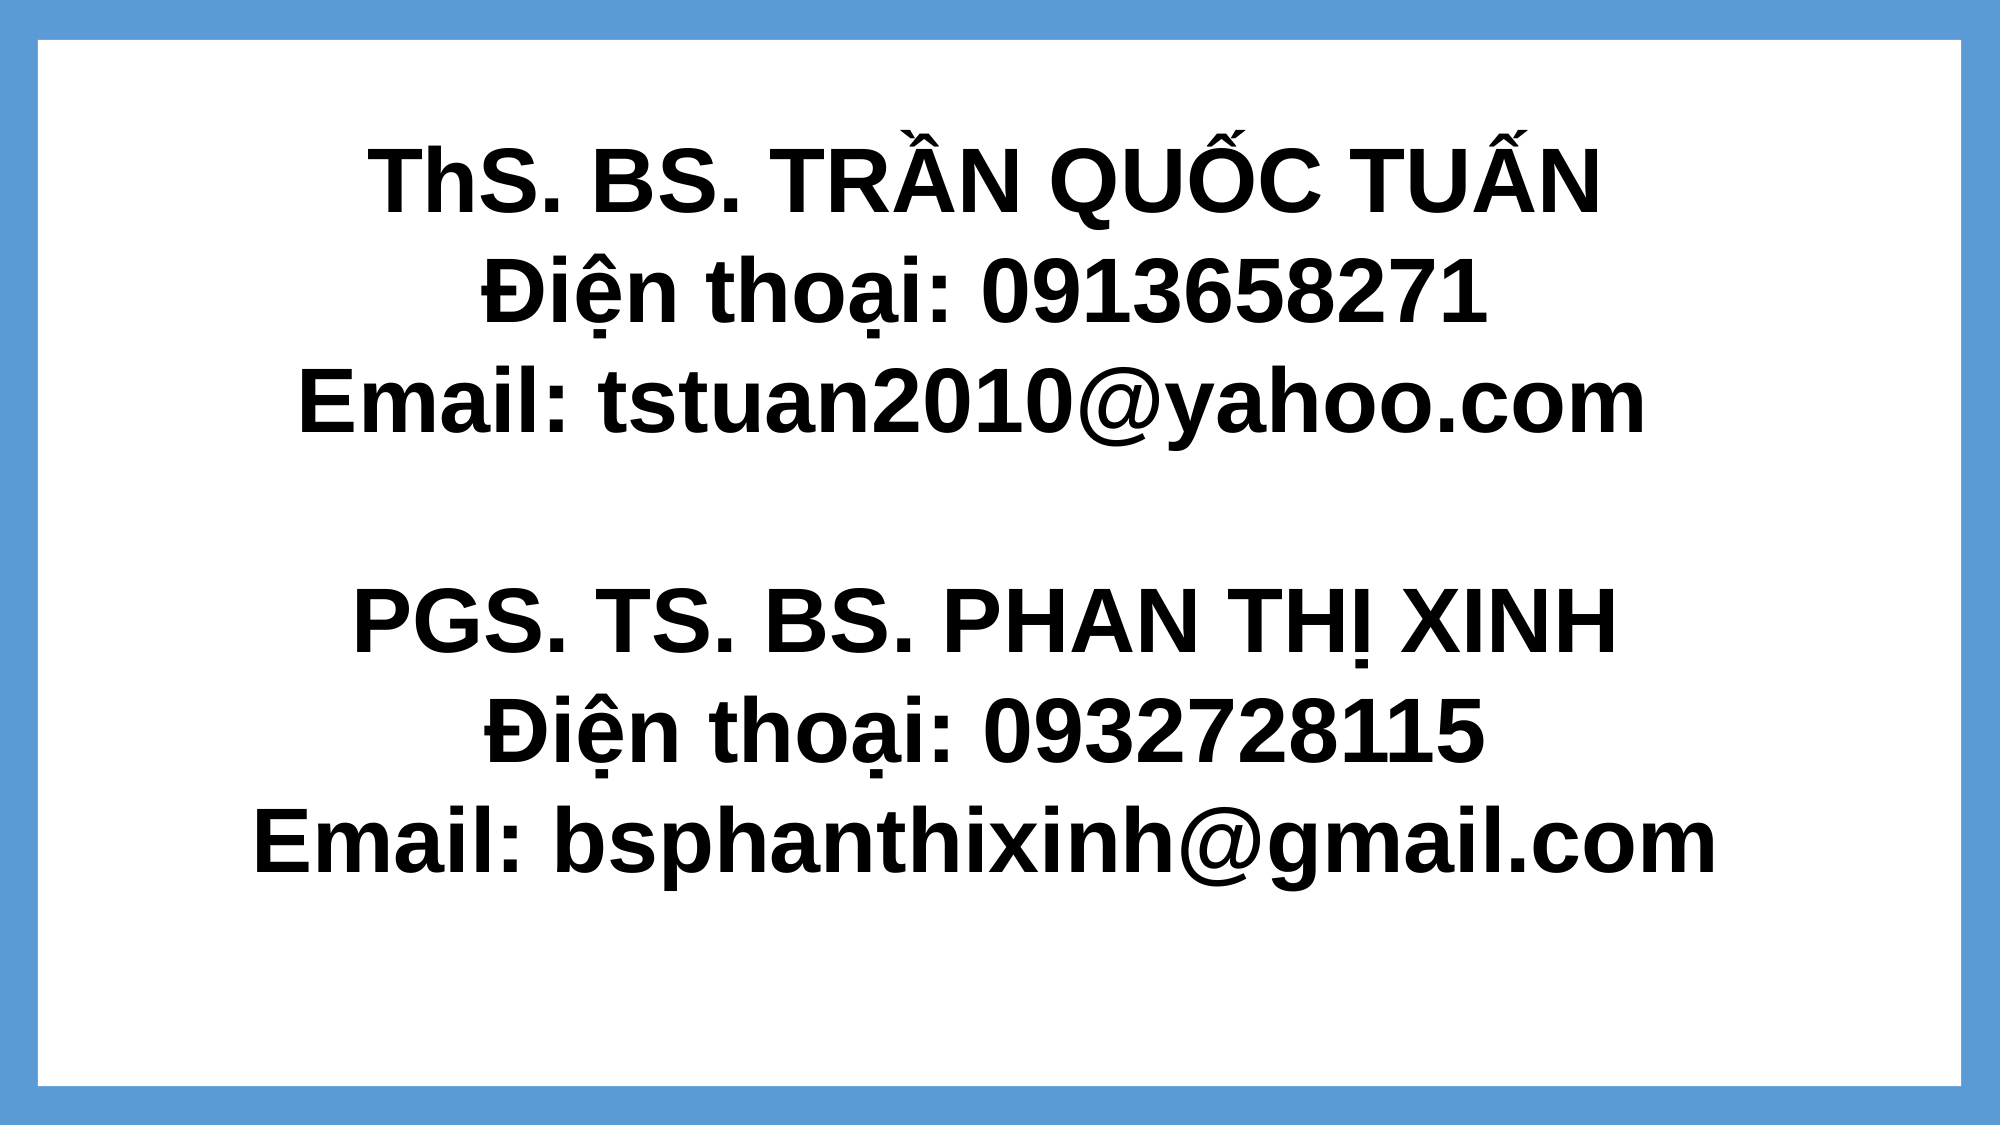

ThS. BS. TRẦN QUỐC TUẤN
Điện thoại: 0913658271
Email: tstuan2010@yahoo.com

PGS. TS. BS. PHAN THỊ XINH
Điện thoại: 0932728115
Email: bsphanthixinh@gmail.com